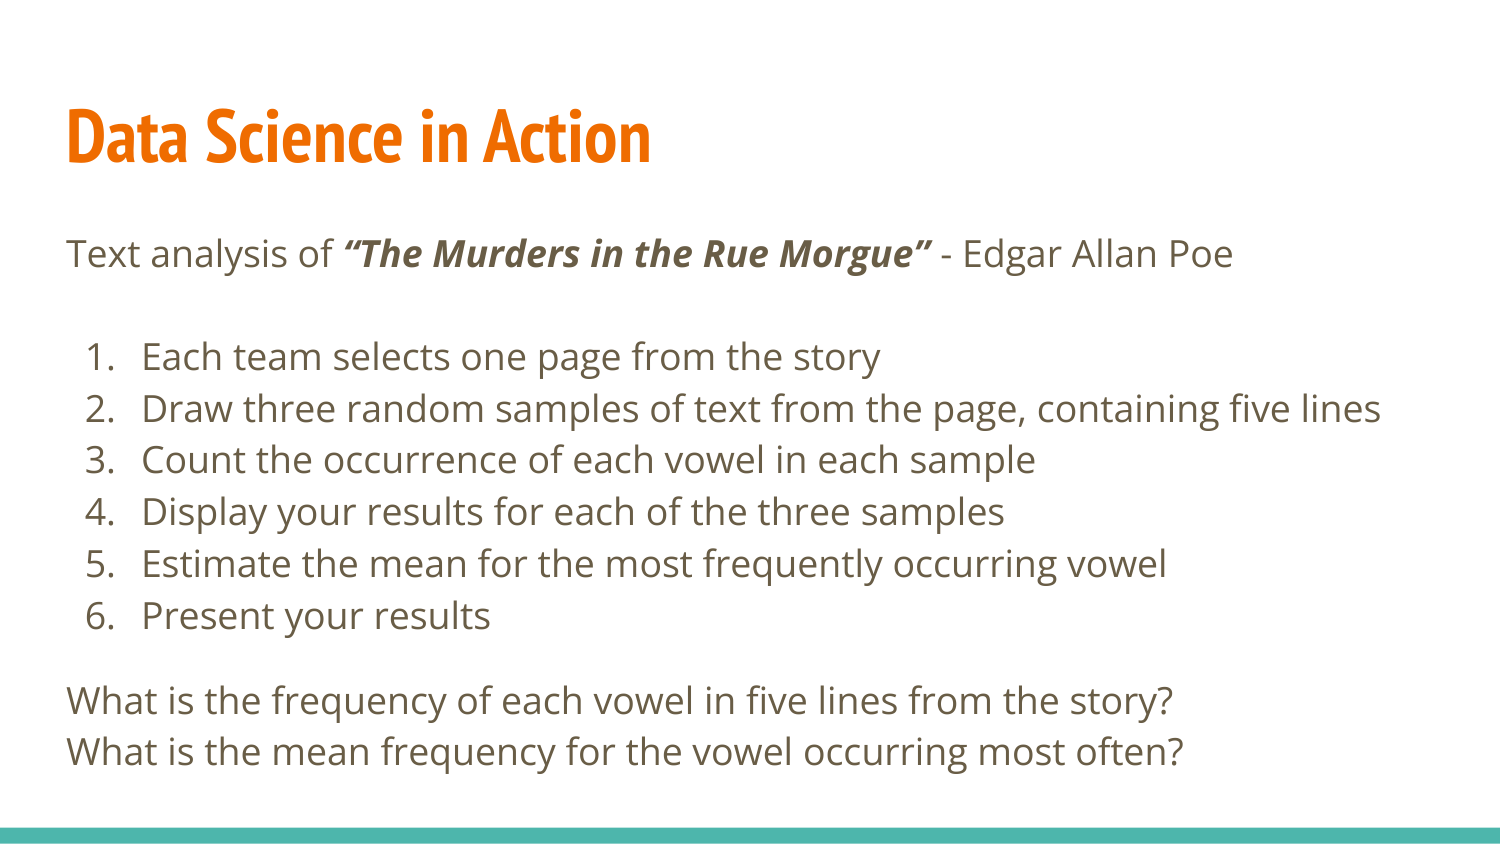

# Data Science in Action
Text analysis of “The Murders in the Rue Morgue” - Edgar Allan Poe

Each team selects one page from the story
Draw three random samples of text from the page, containing five lines
Count the occurrence of each vowel in each sample
Display your results for each of the three samples
Estimate the mean for the most frequently occurring vowel
Present your results
What is the frequency of each vowel in five lines from the story?
What is the mean frequency for the vowel occurring most often?